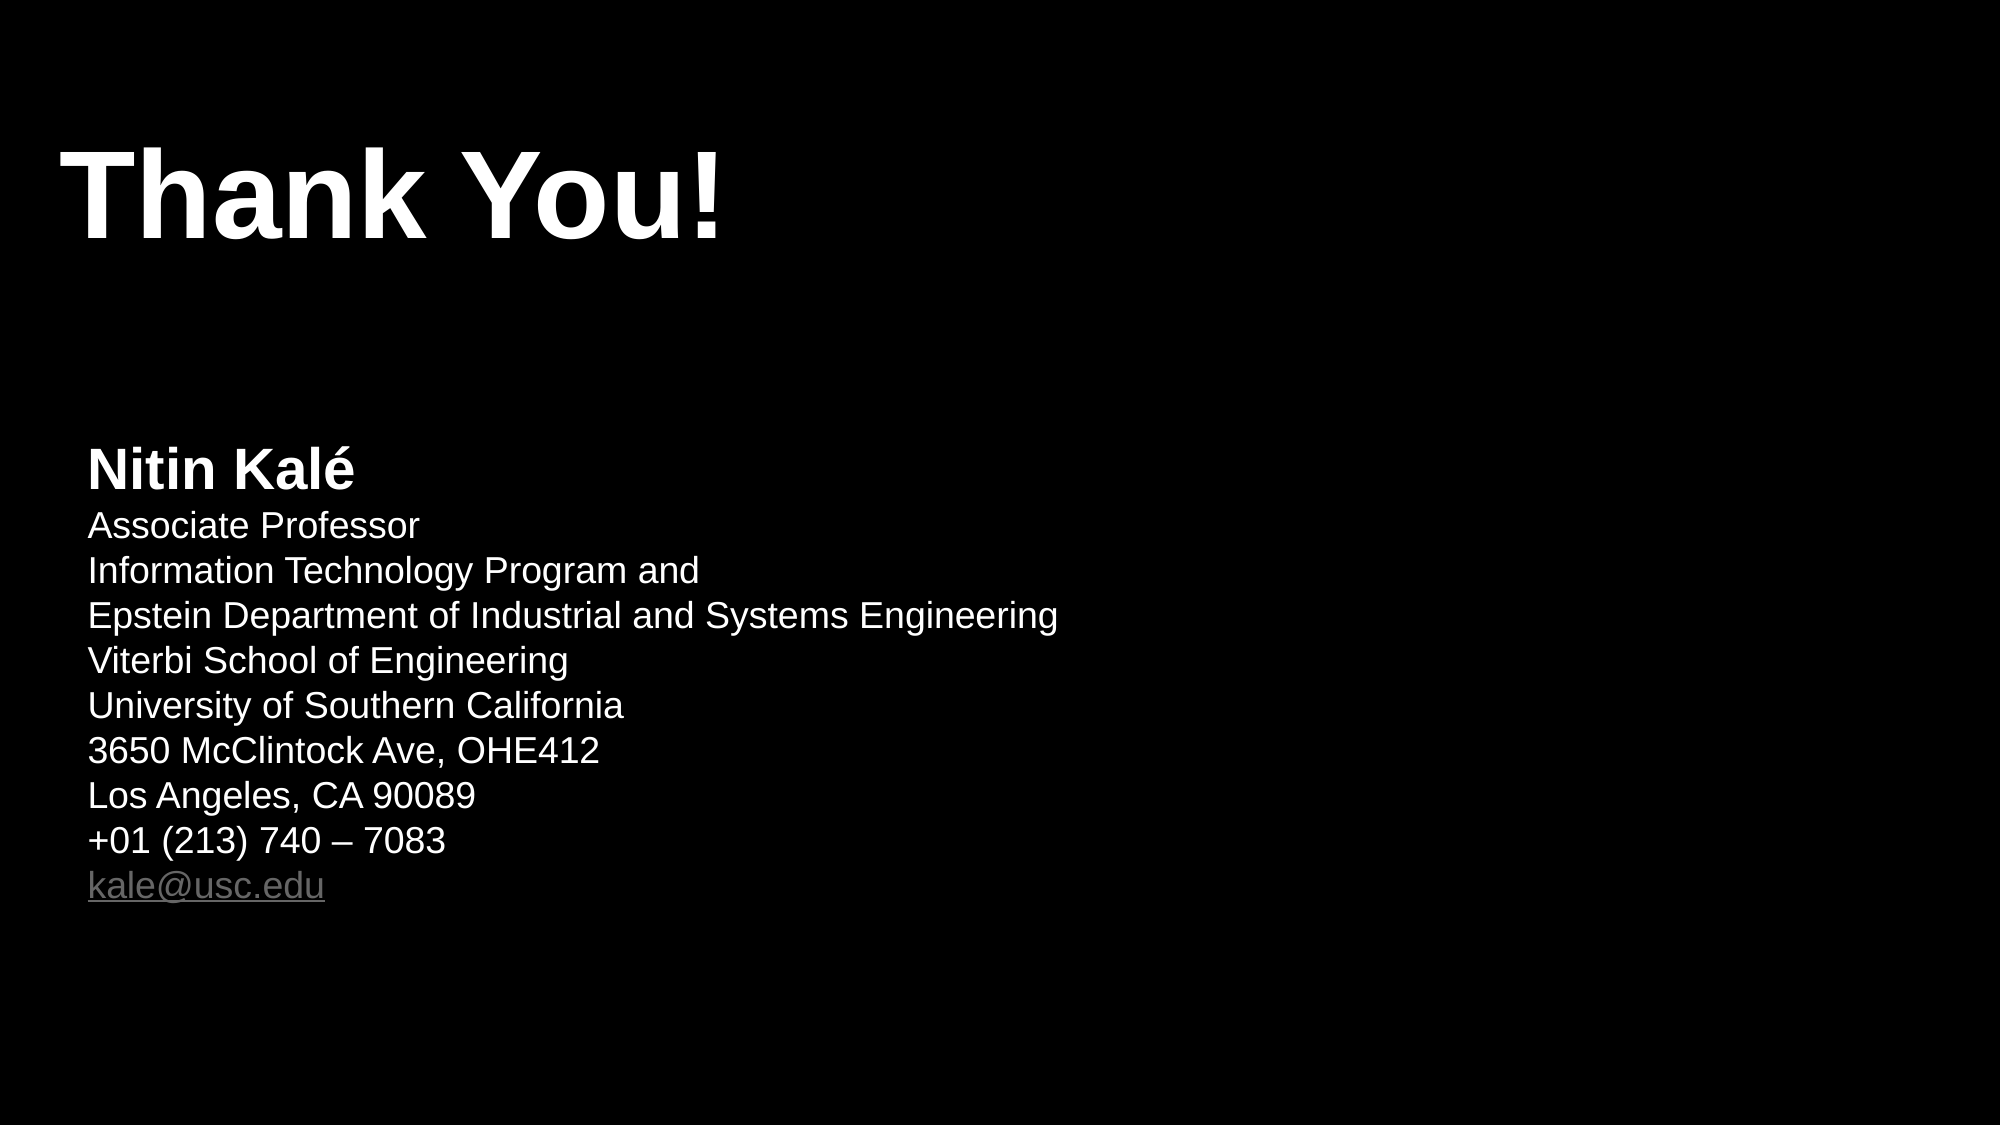

# Thank You!

Nitin Kalé
Associate Professor
Information Technology Program and
Epstein Department of Industrial and Systems Engineering
Viterbi School of Engineering
University of Southern California
3650 McClintock Ave, OHE412
Los Angeles, CA 90089
+01 (213) 740 – 7083
kale@usc.edu